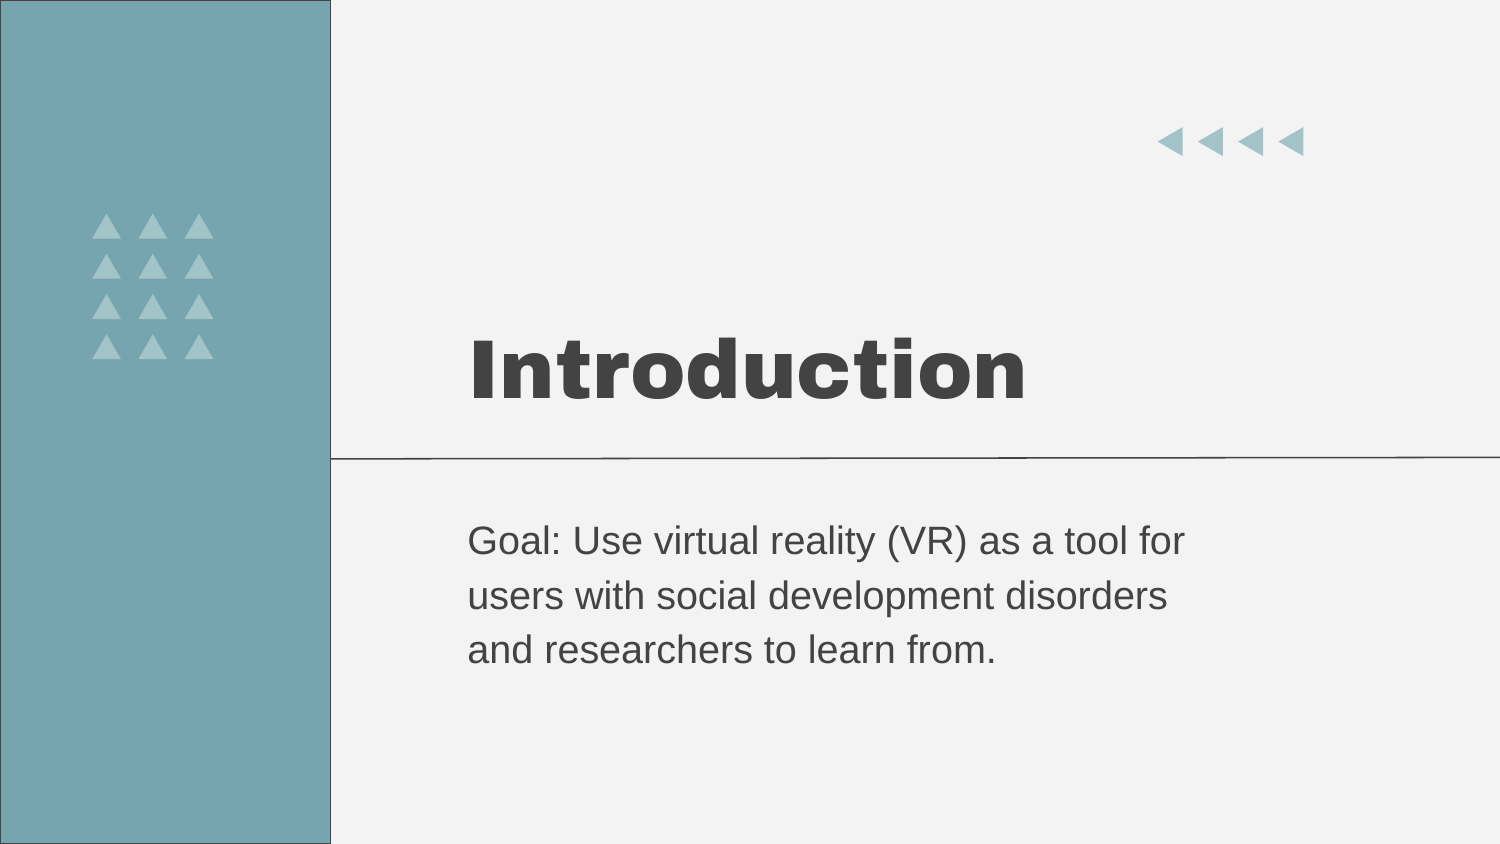

# Introduction
Goal: Use virtual reality (VR) as a tool for users with social development disorders and researchers to learn from.